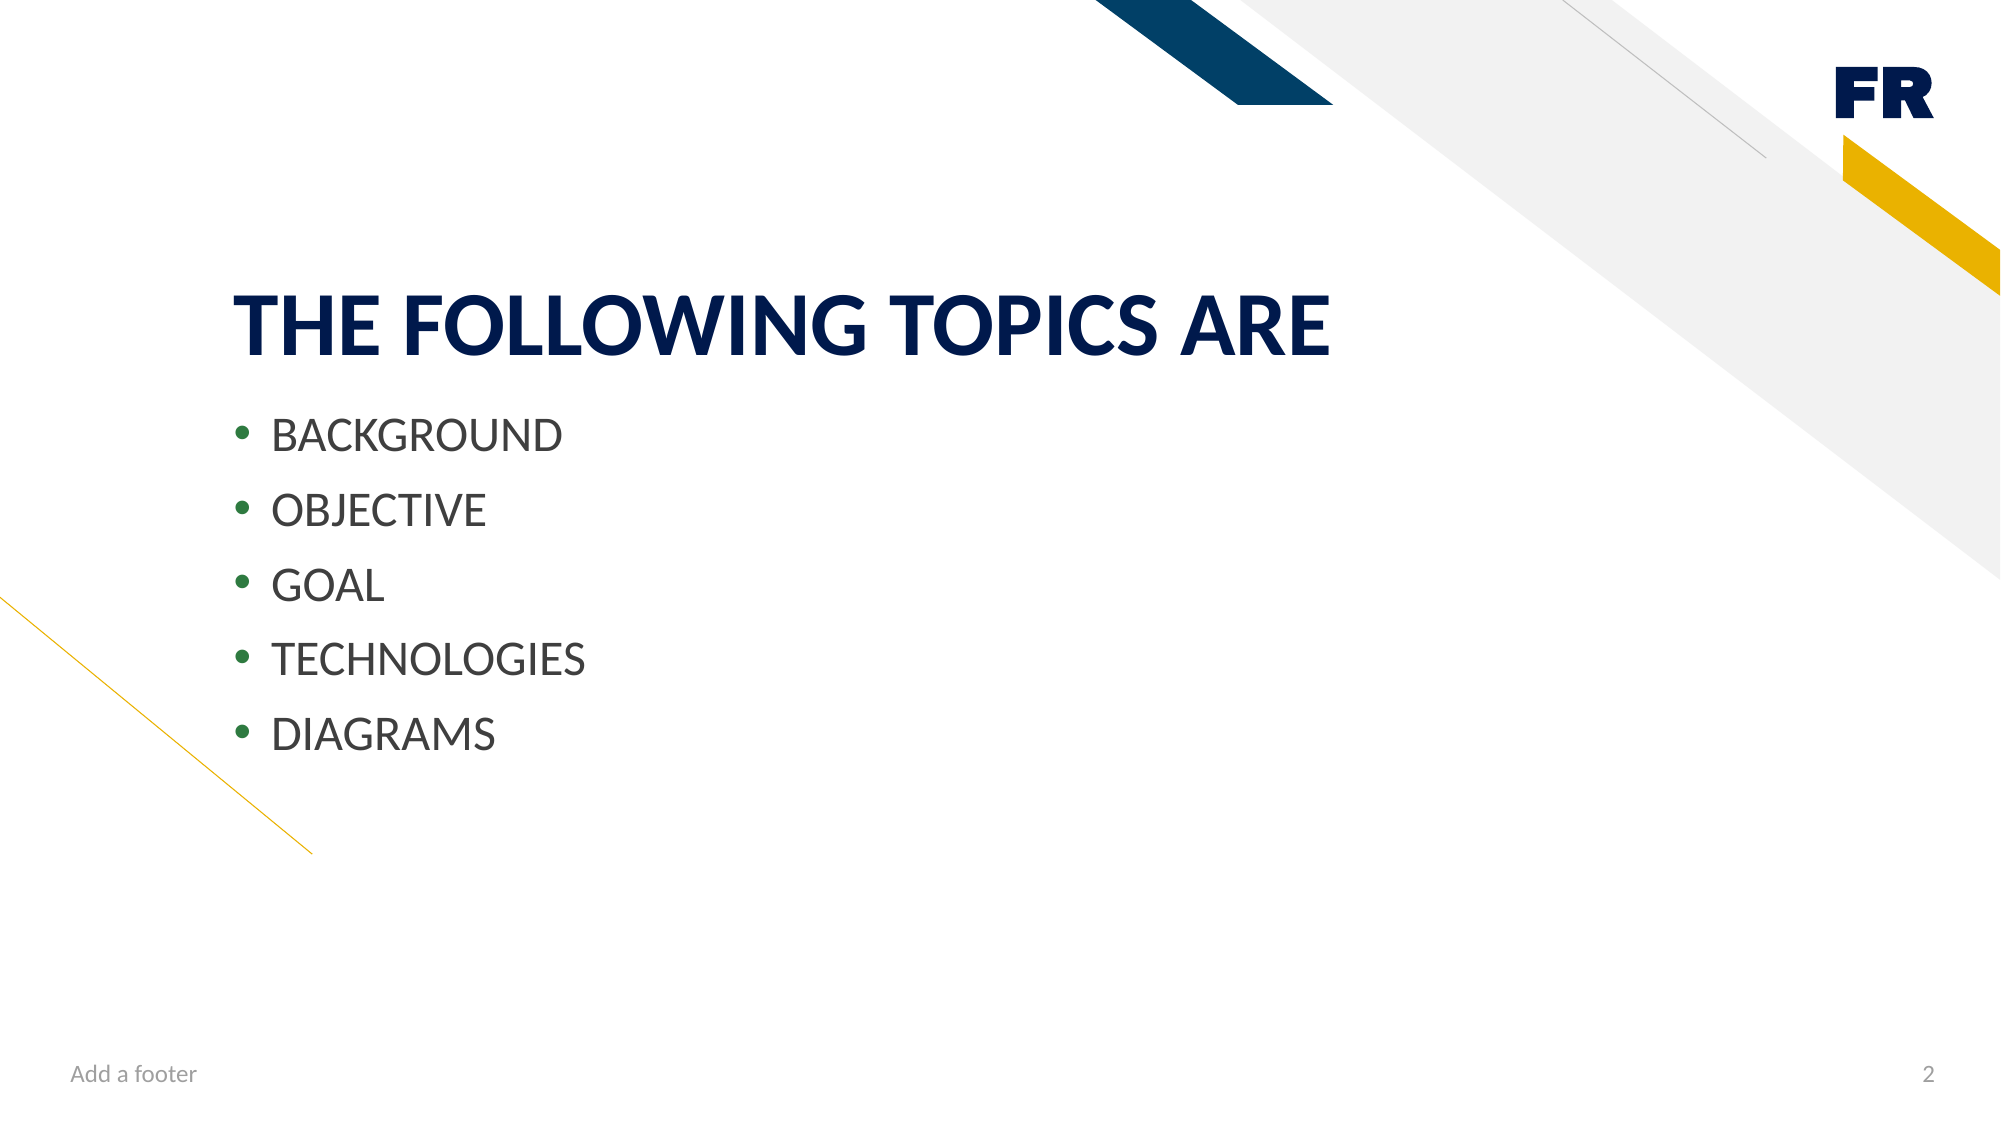

# THE FOLLOWING TOPICS ARE
BACKGROUND
OBJECTIVE
GOAL
TECHNOLOGIES
DIAGRAMS
Add a footer
2